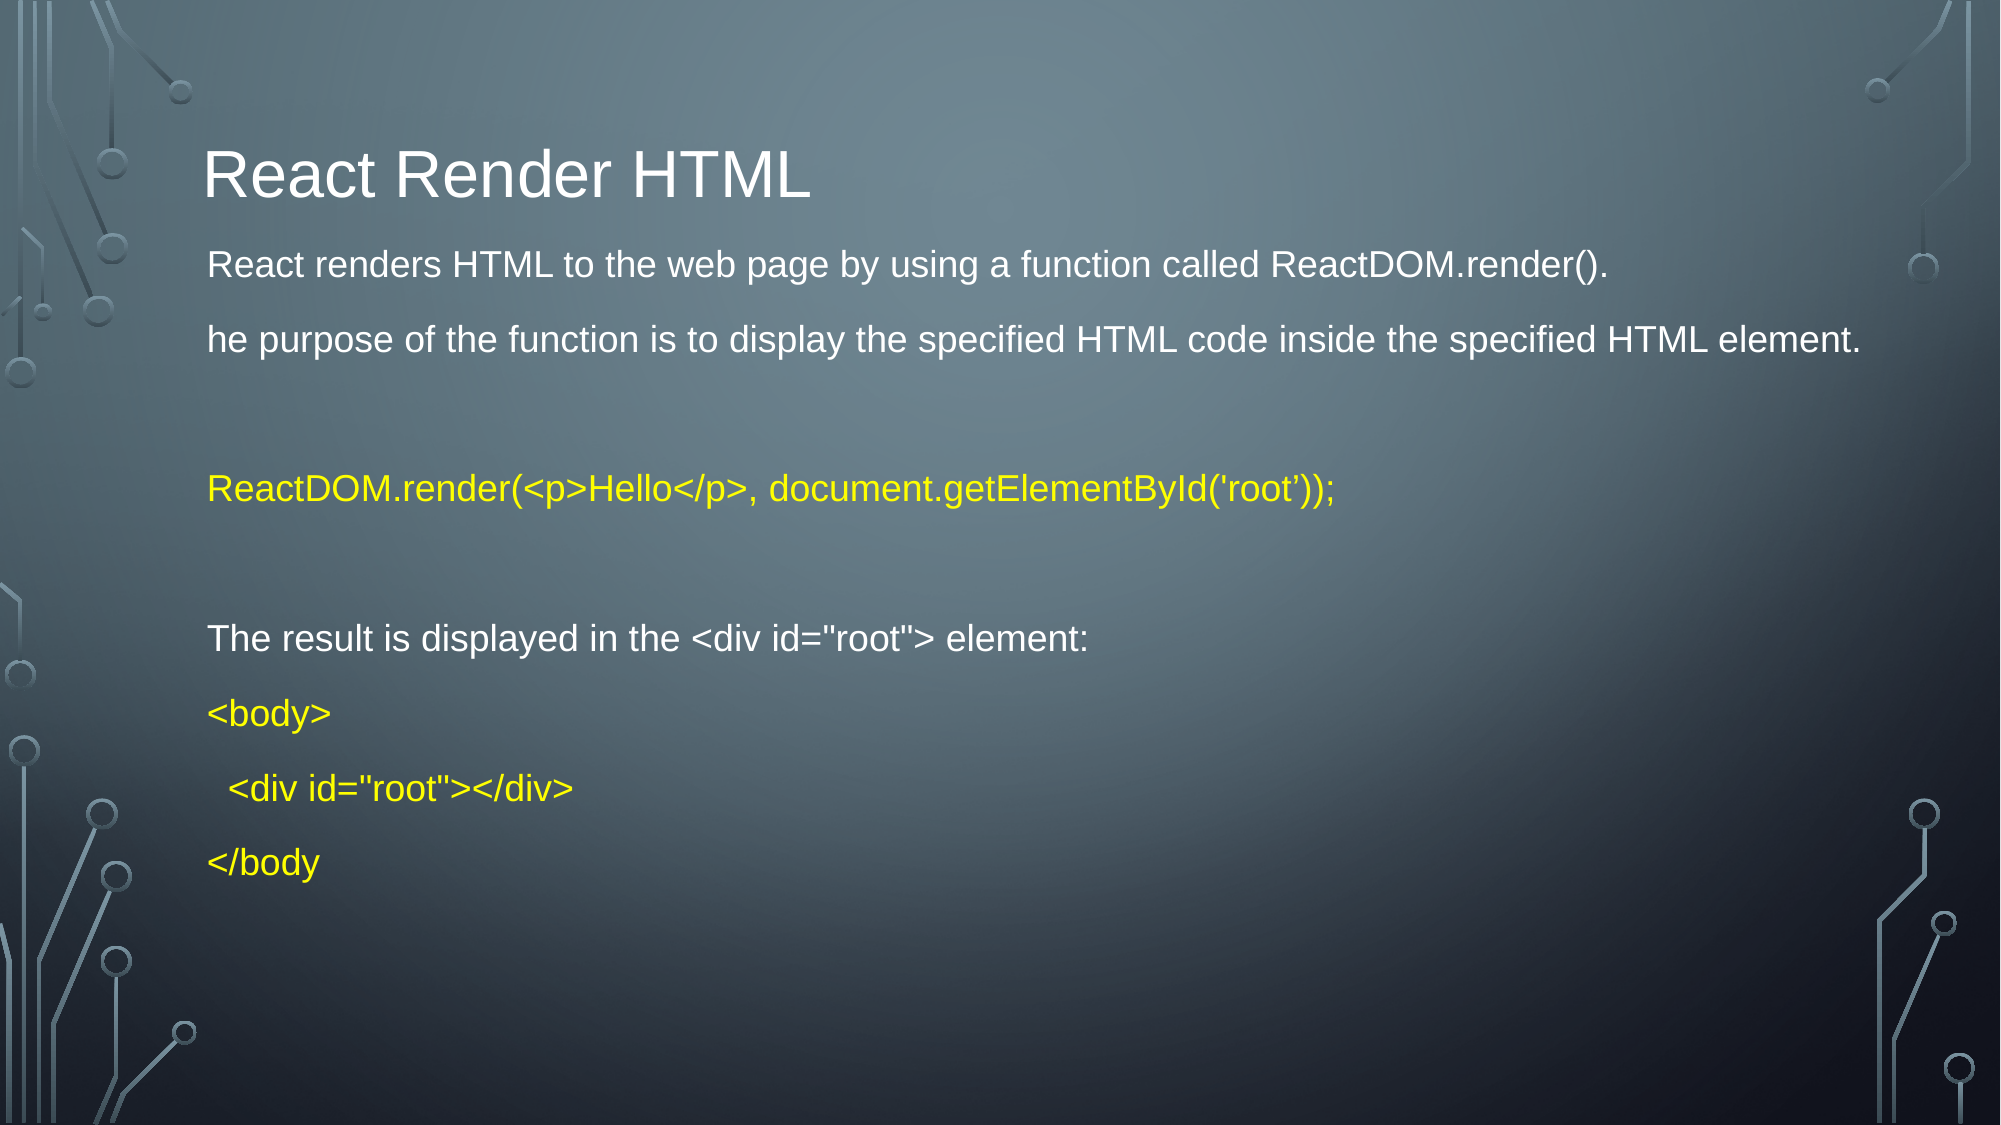

# React Render HTML
React renders HTML to the web page by using a function called ReactDOM.render().
he purpose of the function is to display the specified HTML code inside the specified HTML element.

ReactDOM.render(<p>Hello</p>, document.getElementById('root’));

The result is displayed in the <div id="root"> element:
<body>
  <div id="root"></div>
</body